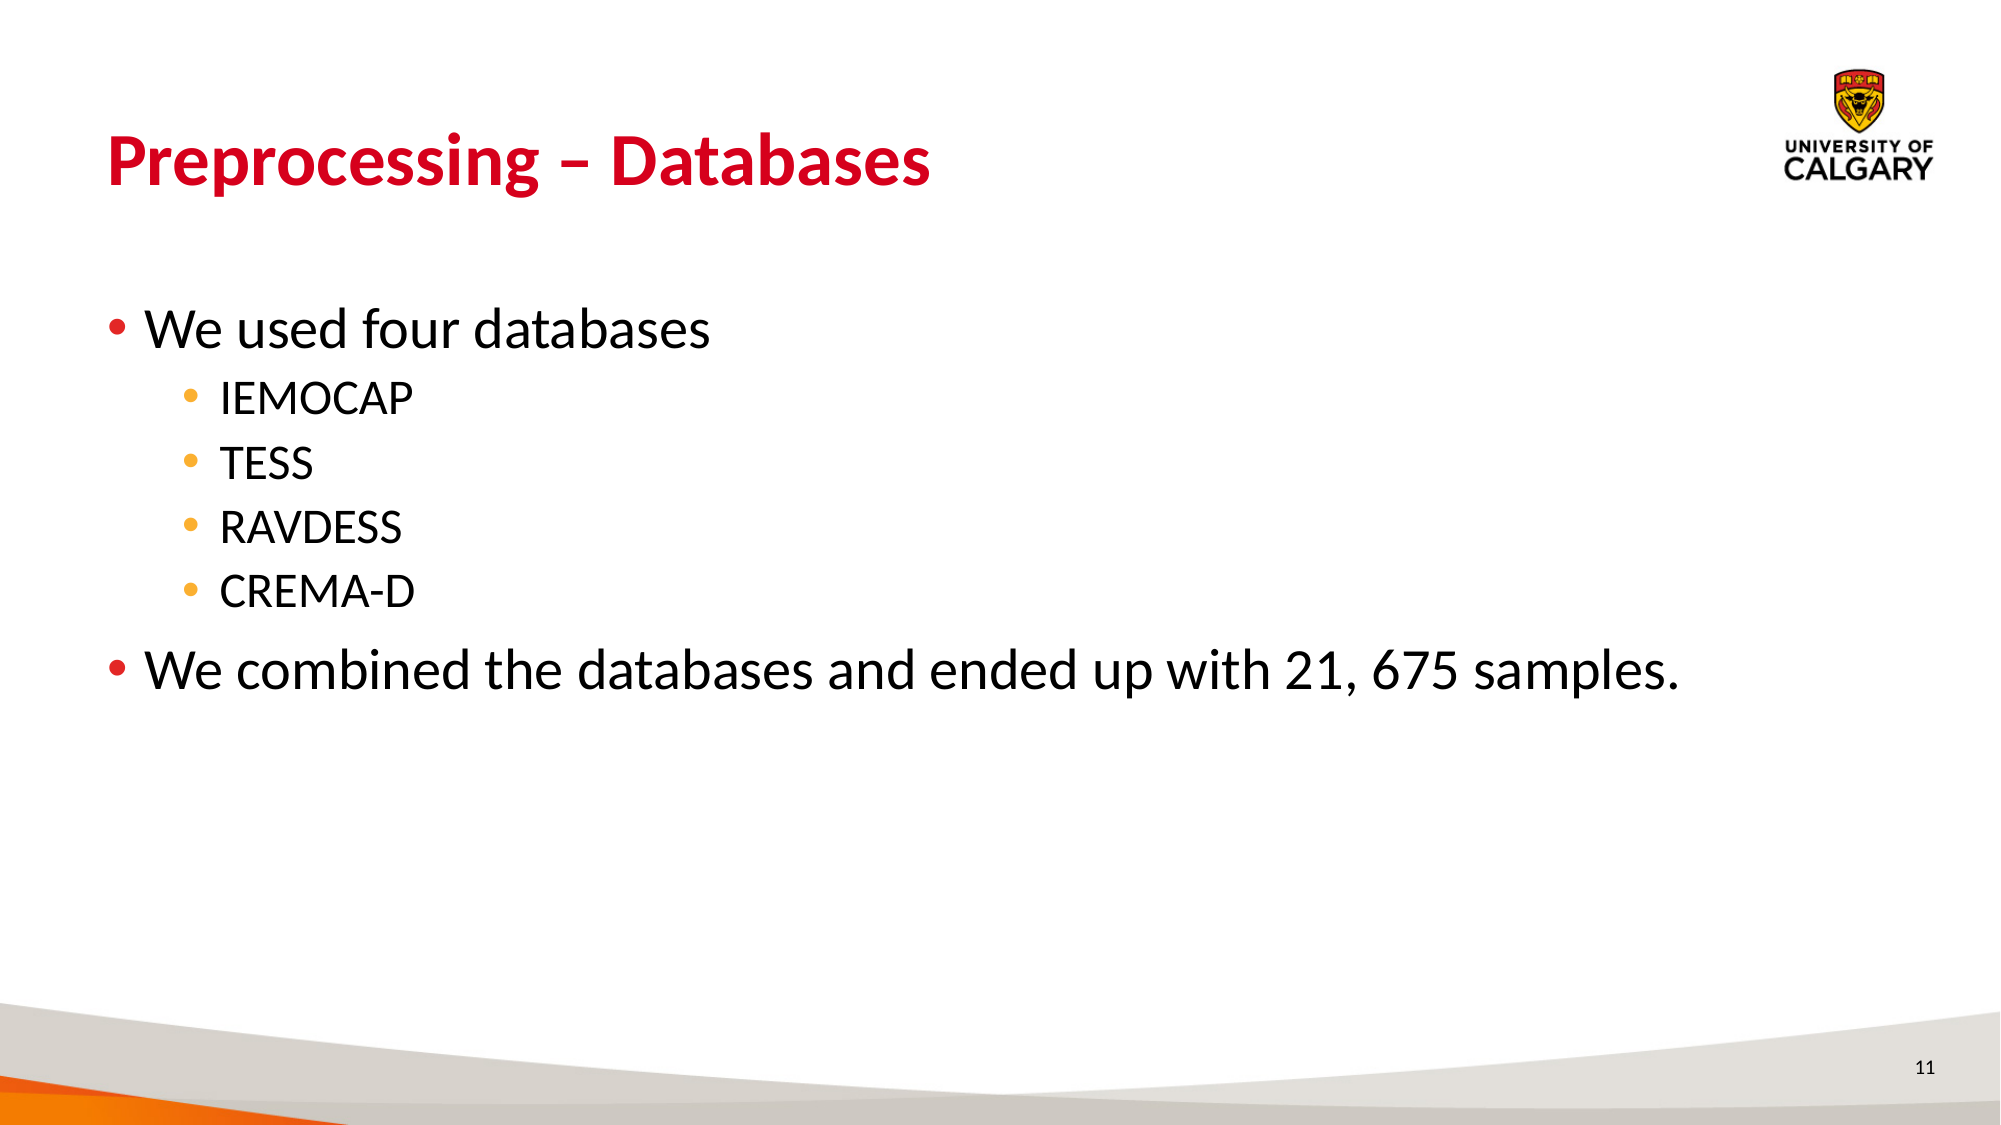

# Preprocessing – Databases
We used four databases
IEMOCAP
TESS
RAVDESS
CREMA-D
We combined the databases and ended up with 21, 675 samples.
11